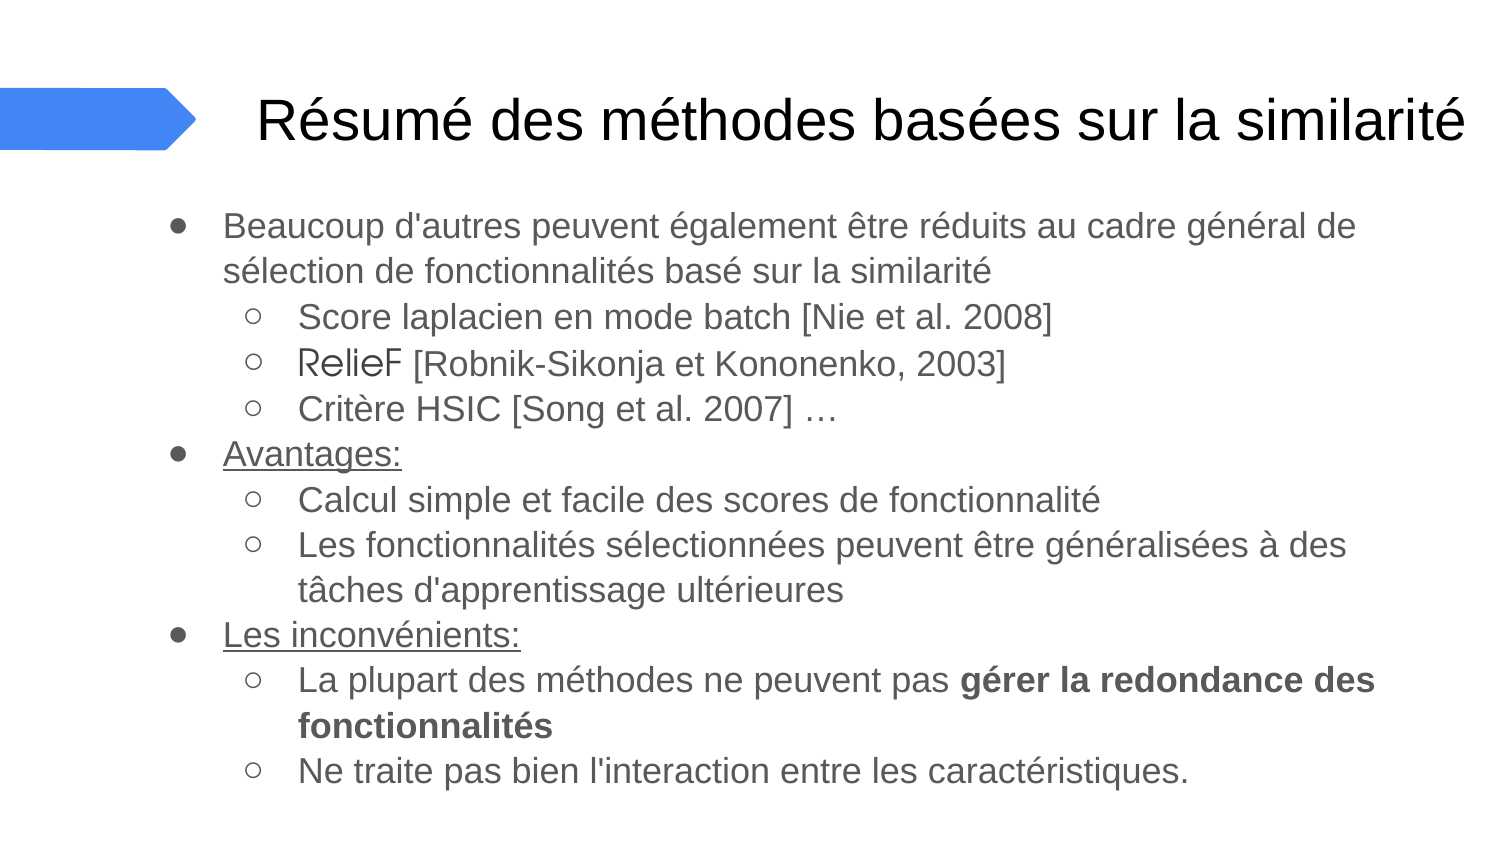

# Résumé des méthodes basées sur la similarité
Beaucoup d'autres peuvent également être réduits au cadre général de sélection de fonctionnalités basé sur la similarité
Score laplacien en mode batch [Nie et al. 2008]
RelieF [Robnik-Sikonja et Kononenko, 2003]
Critère HSIC [Song et al. 2007] …
Avantages:
Calcul simple et facile des scores de fonctionnalité
Les fonctionnalités sélectionnées peuvent être généralisées à des tâches d'apprentissage ultérieures
Les inconvénients:
La plupart des méthodes ne peuvent pas gérer la redondance des fonctionnalités
Ne traite pas bien l'interaction entre les caractéristiques.